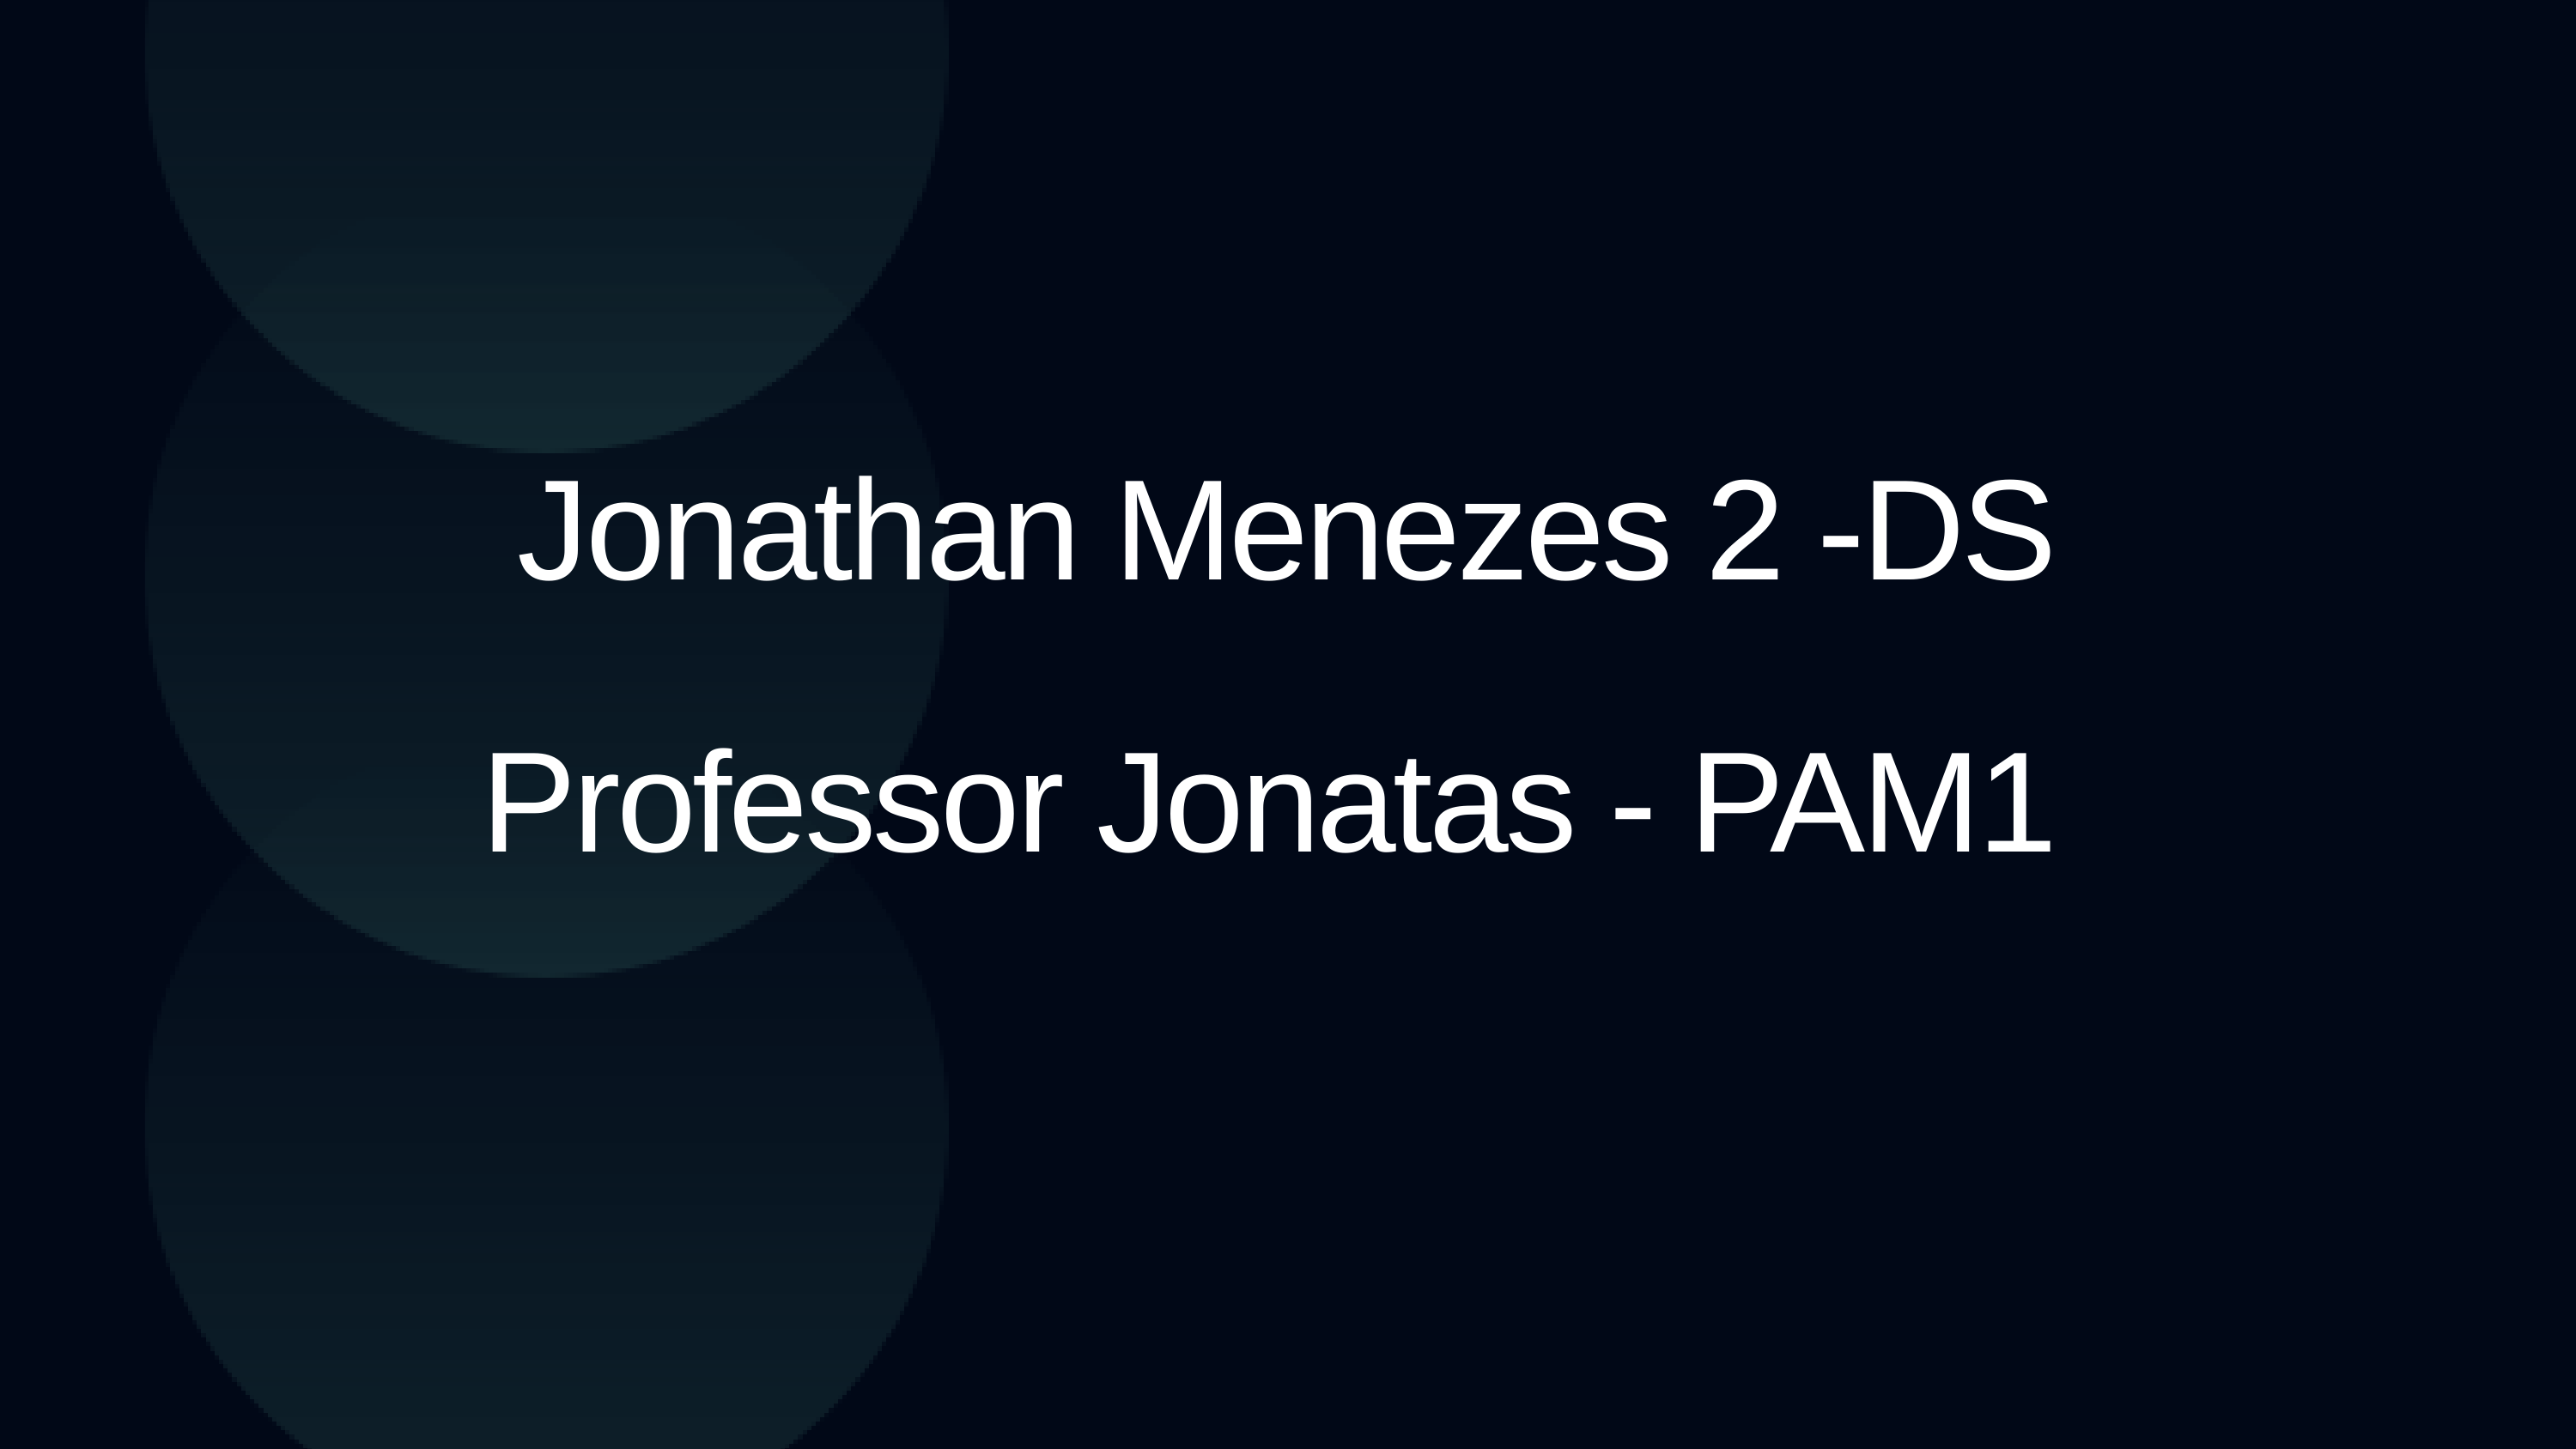

Jonathan Menezes 2 -DS
Professor Jonatas - PAM1